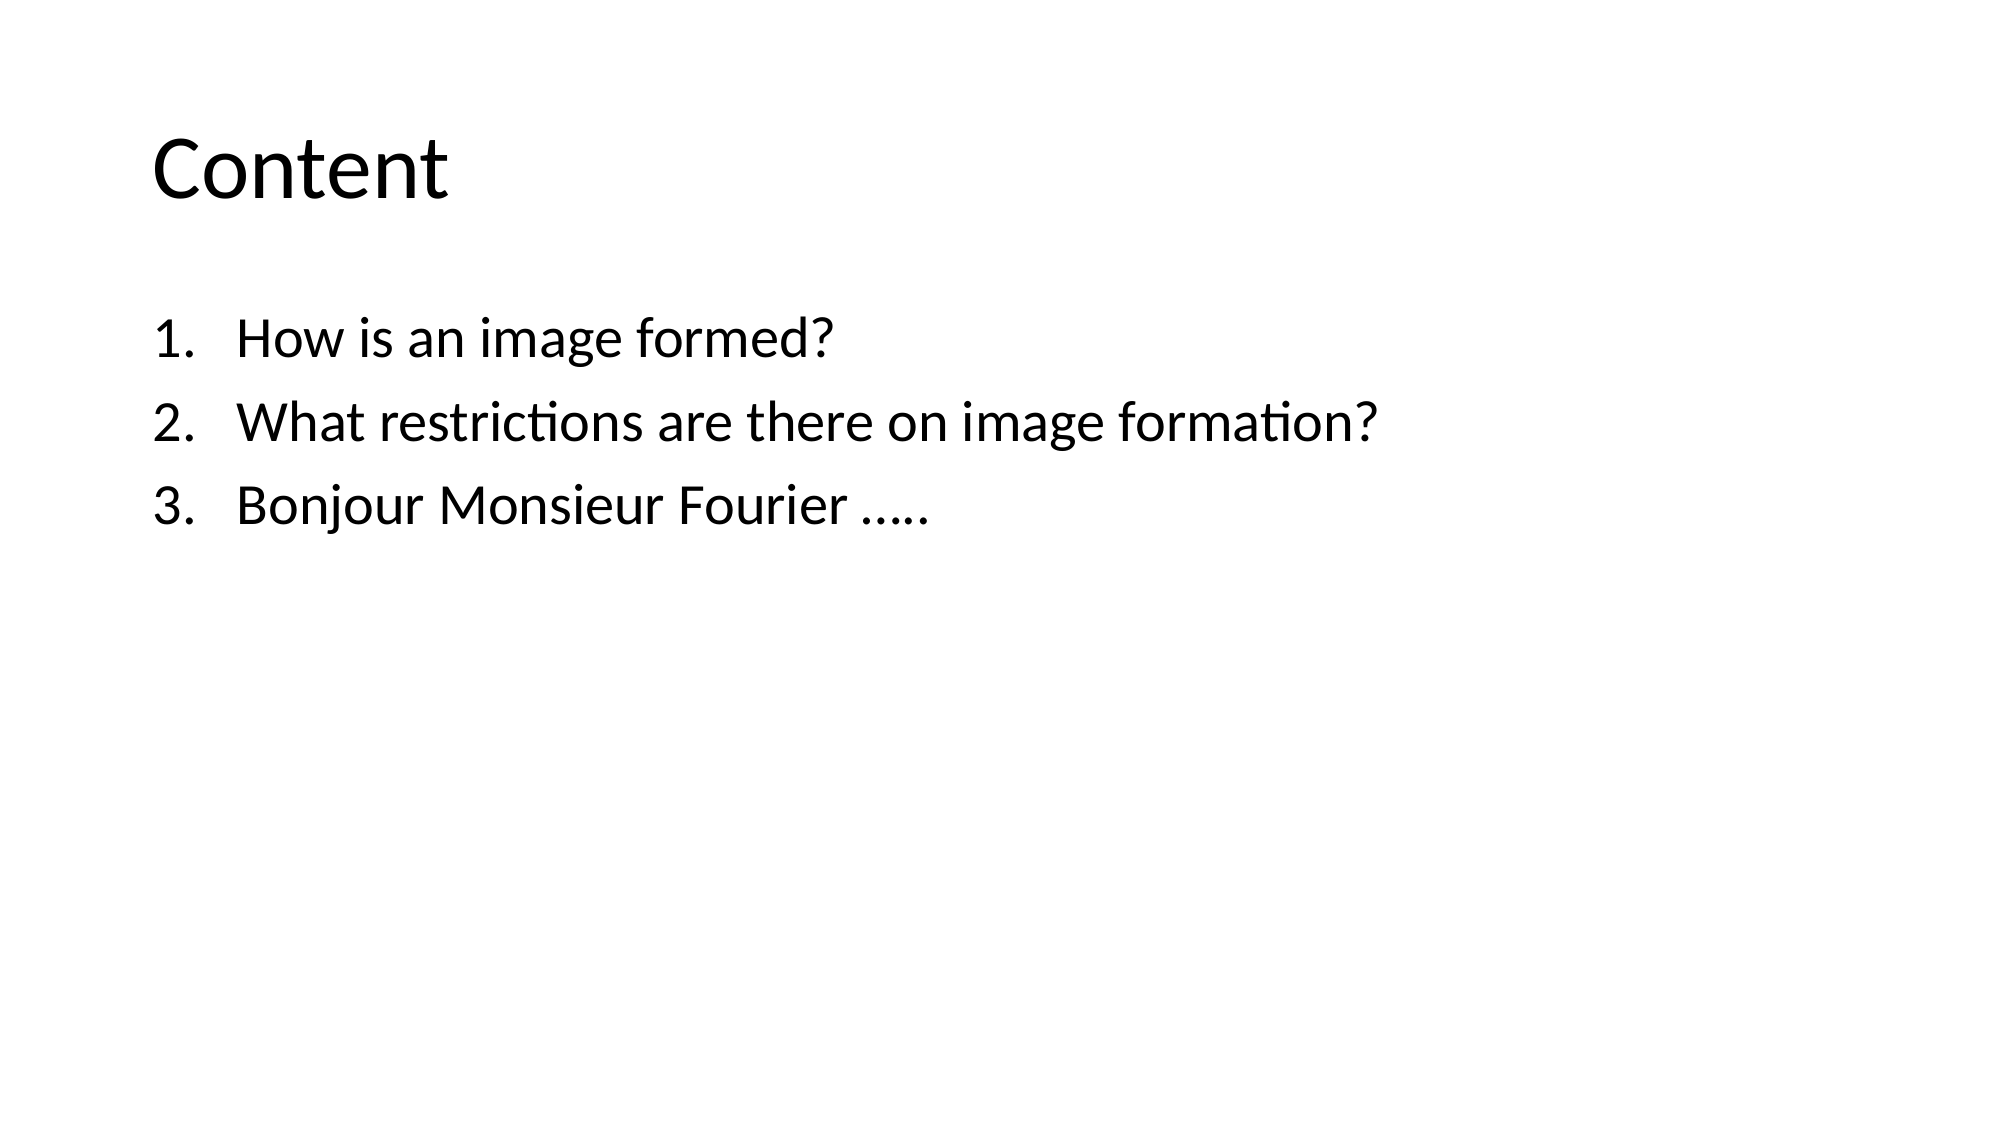

# Content
How is an image formed?
What restrictions are there on image formation?
Bonjour Monsieur Fourier …..